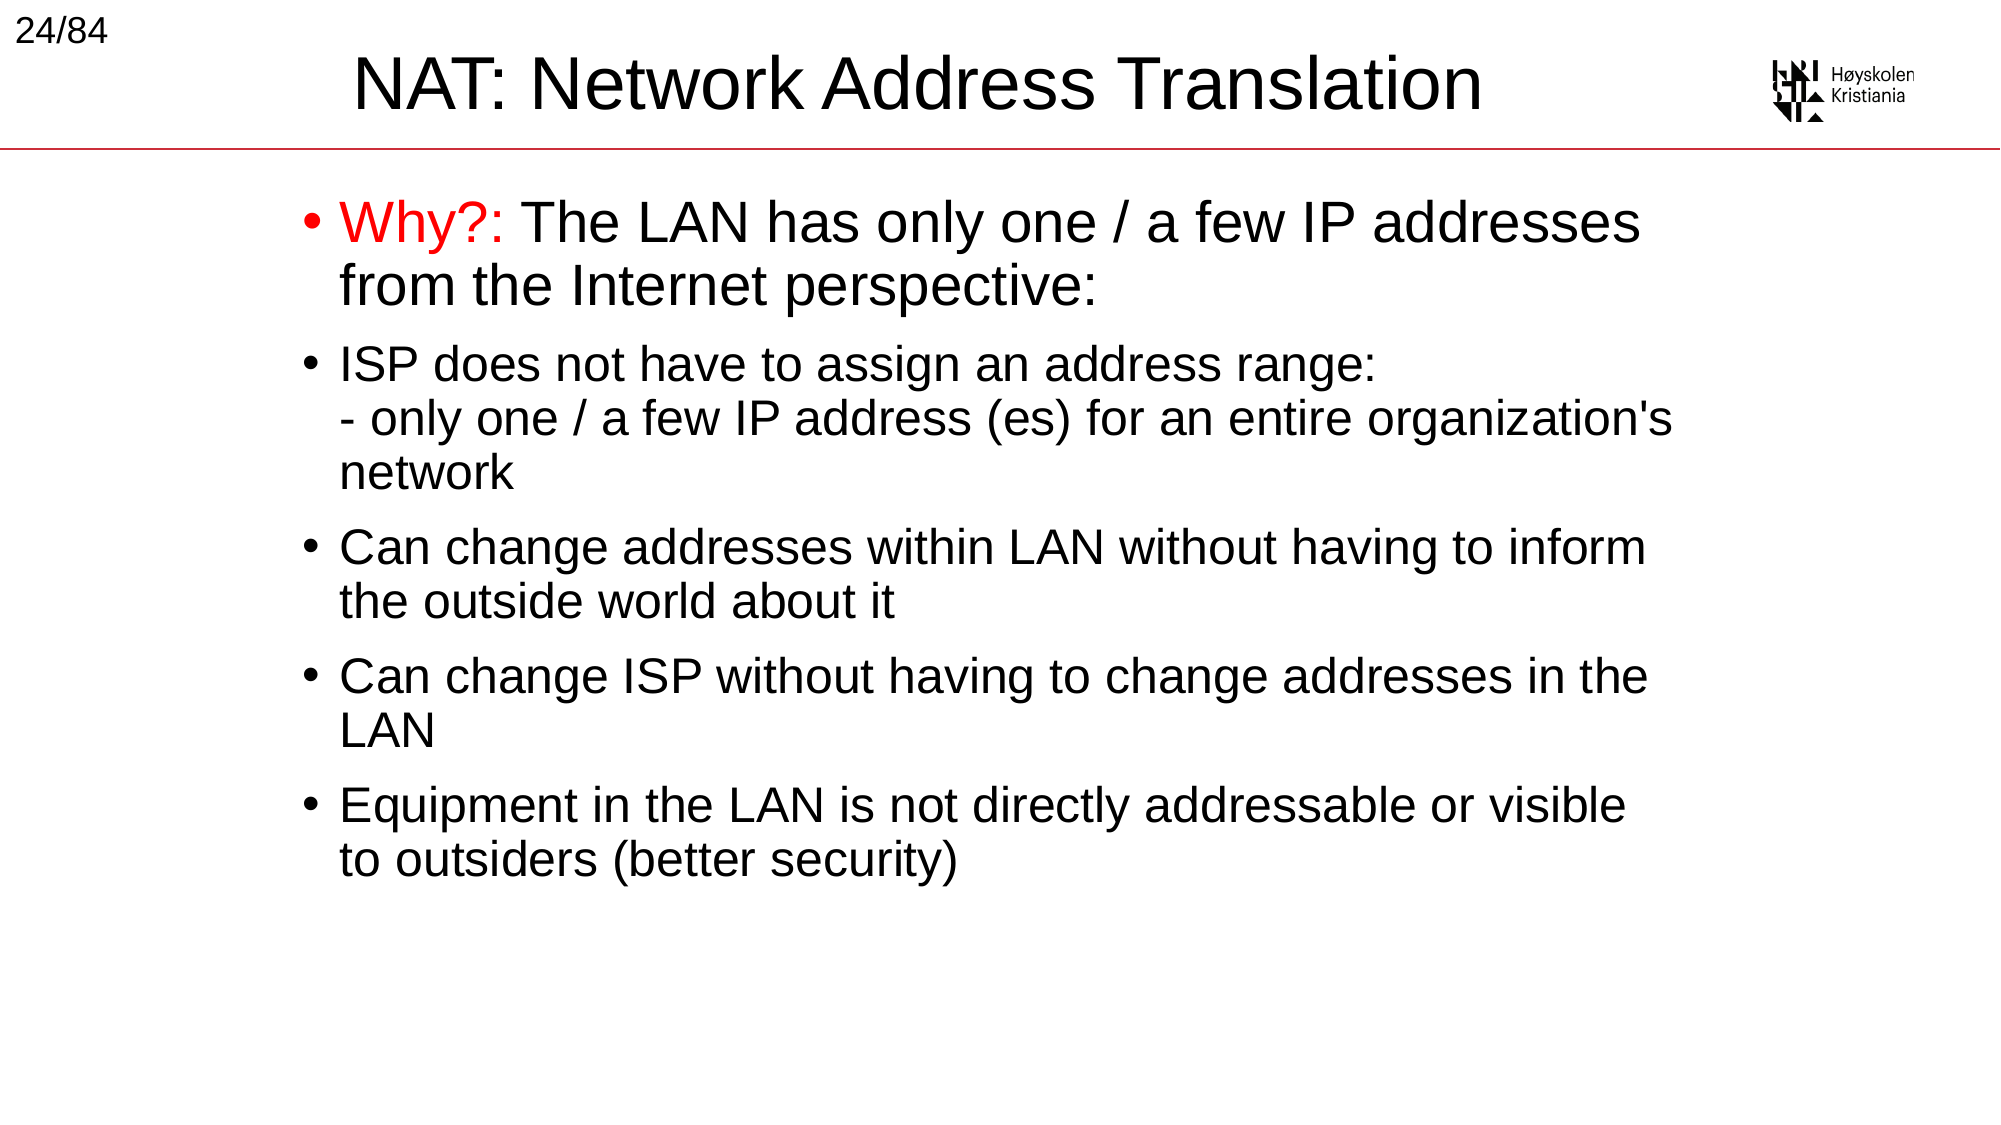

24/84
# NAT: Network Address Translation
Why?: The LAN has only one / a few IP addresses from the Internet perspective:
ISP does not have to assign an address range:
- only one / a few IP address (es) for an entire organization's network
Can change addresses within LAN without having to inform the outside world about it
Can change ISP without having to change addresses in the LAN
Equipment in the LAN is not directly addressable or visible to outsiders (better security)